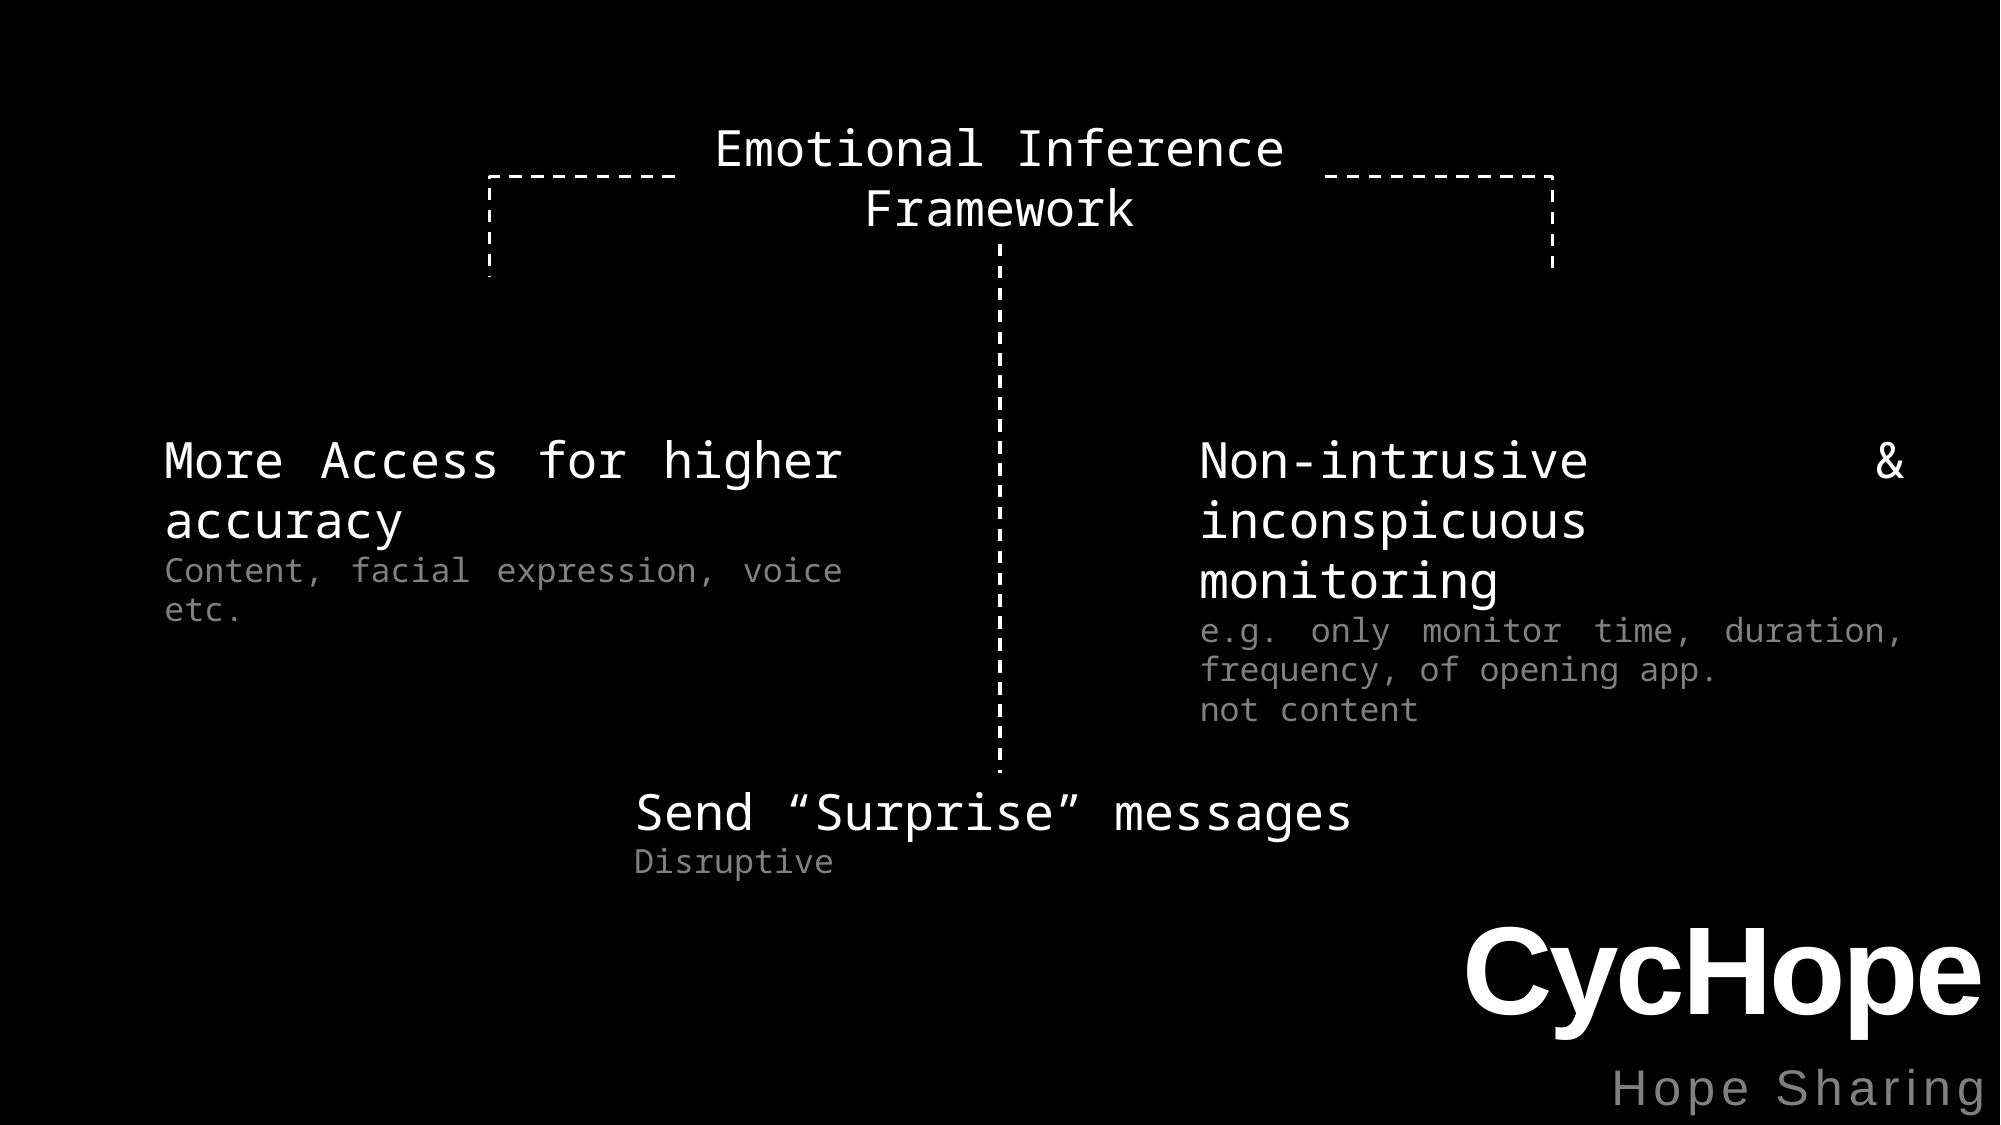

Emotional Inference Framework
More Access for higher accuracy
Content, facial expression, voice etc.
Non-intrusive & inconspicuous monitoring
e.g. only monitor time, duration, frequency, of opening app.
not content
Send “Surprise” messages
Disruptive
CycHope
Hope Sharing